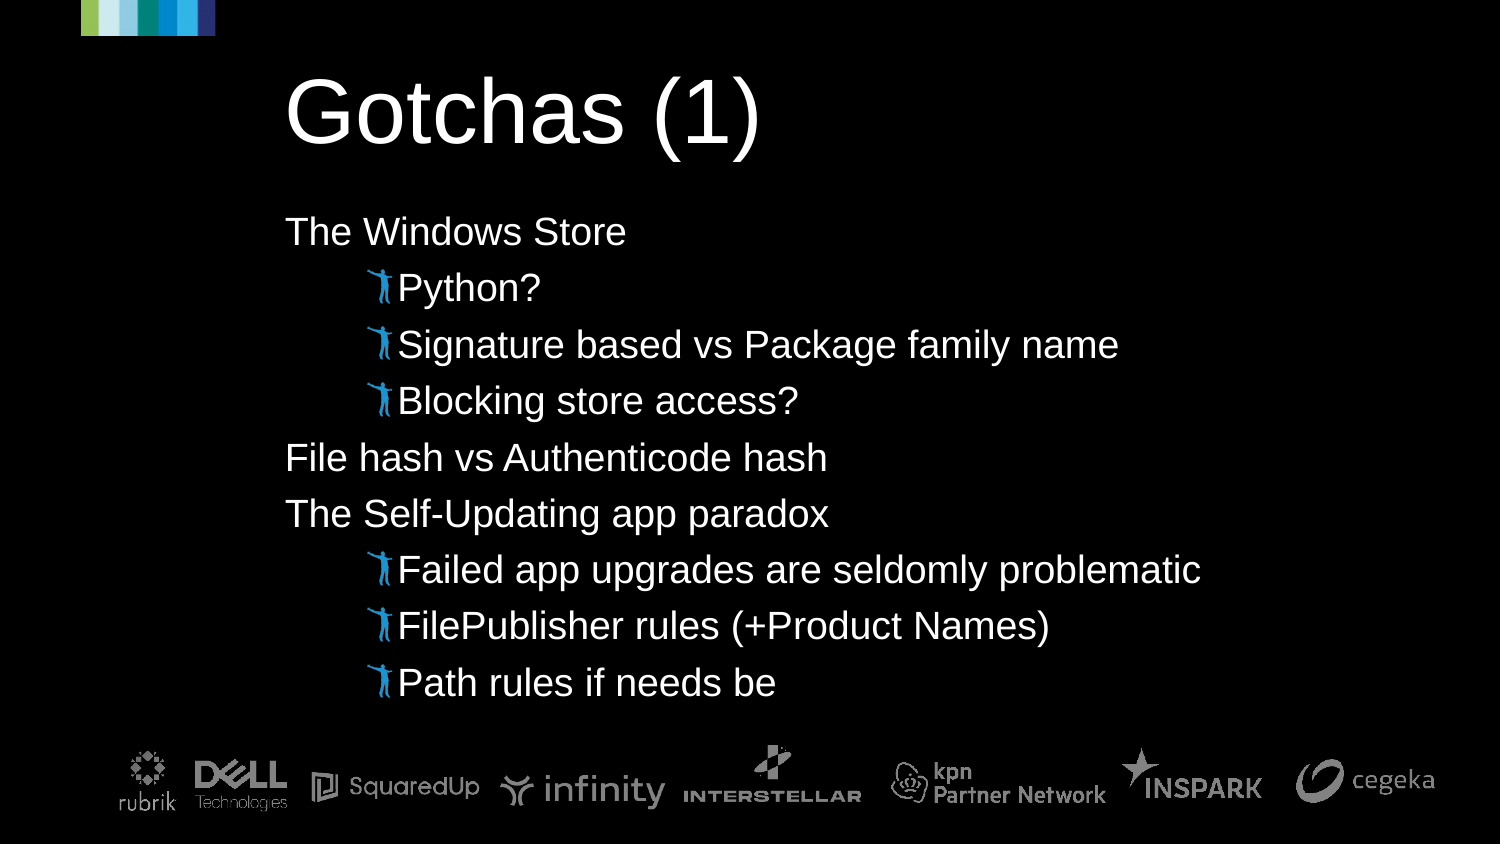

# Gotchas (1)
The Windows Store
Python?
Signature based vs Package family name
Blocking store access?
File hash vs Authenticode hash
The Self-Updating app paradox
Failed app upgrades are seldomly problematic
FilePublisher rules (+Product Names)
Path rules if needs be